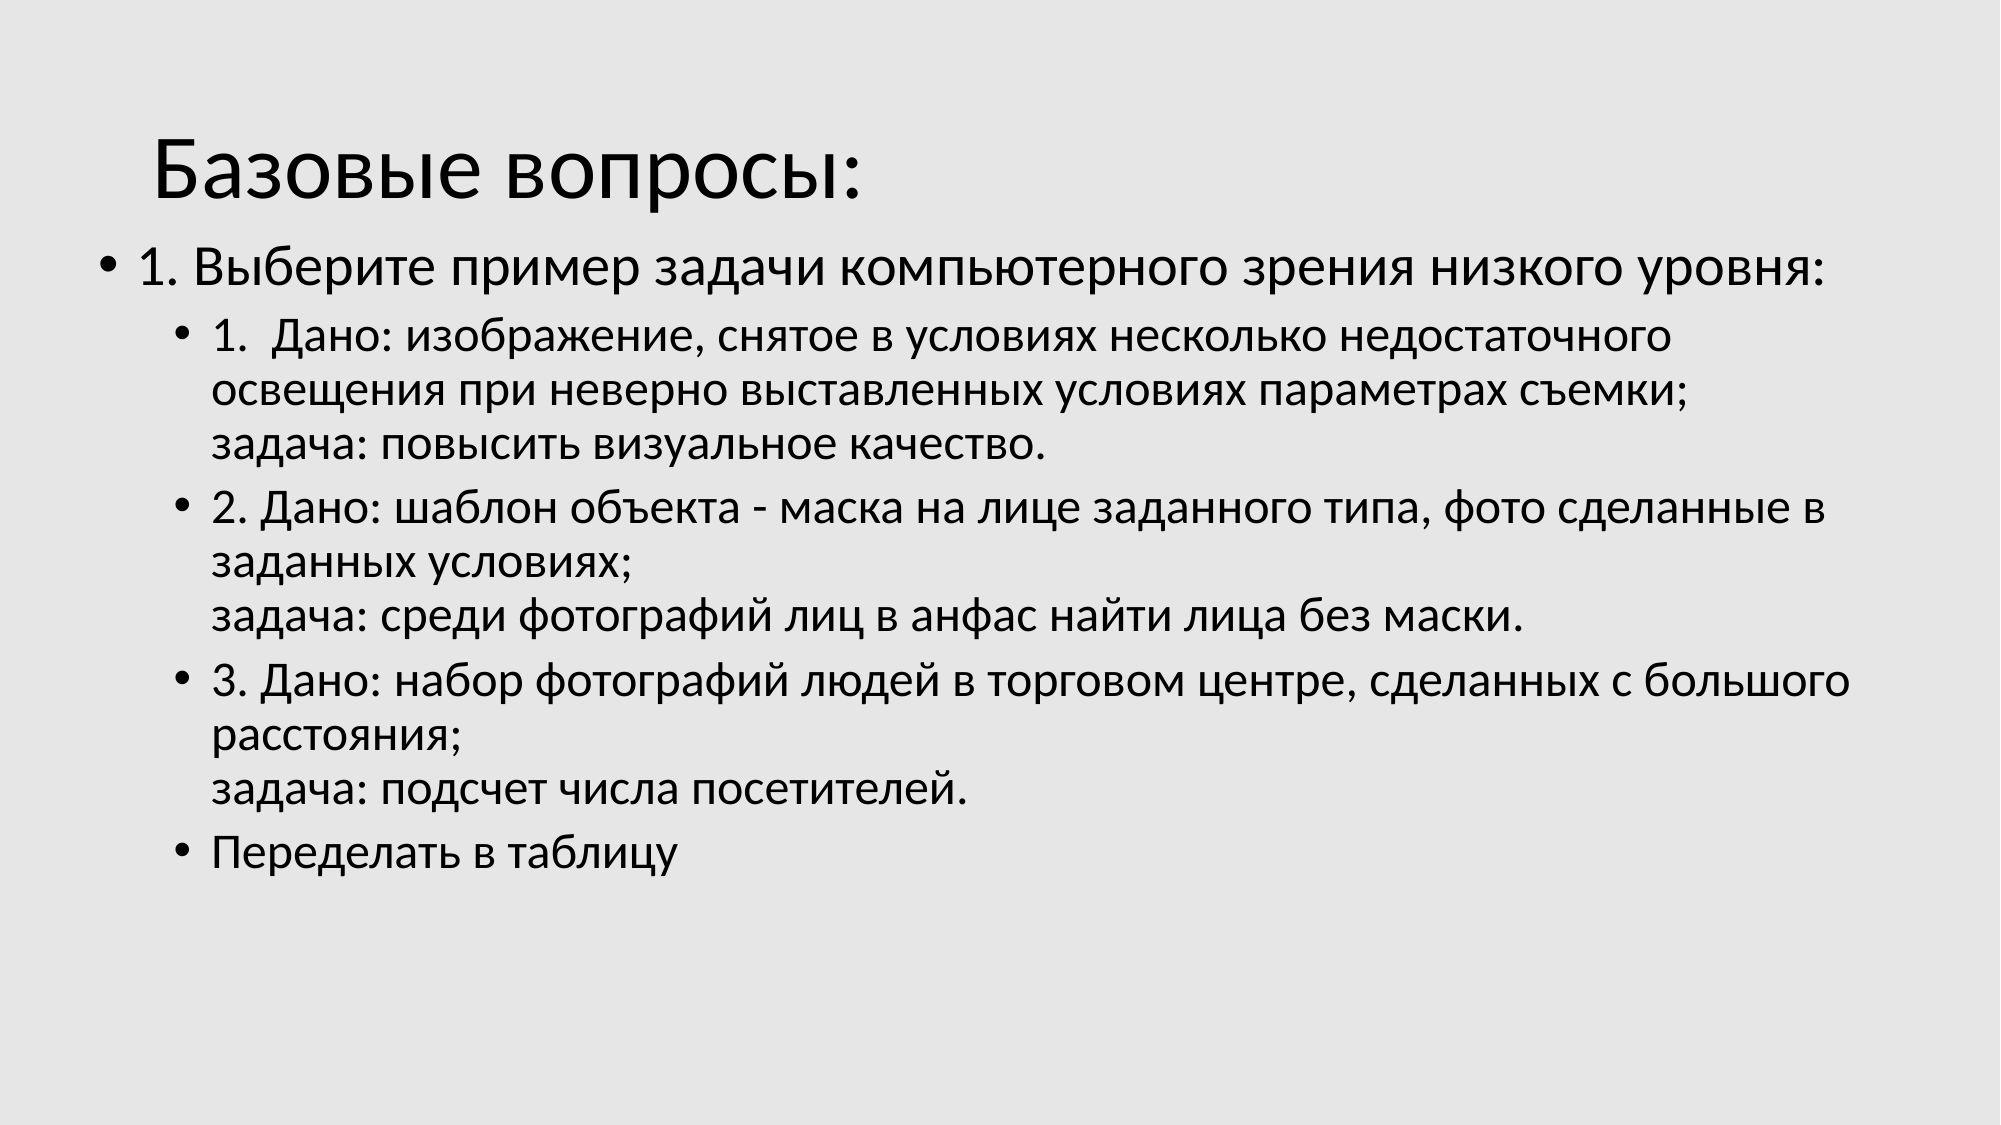

# Базовые вопросы:
1. Выберите пример задачи компьютерного зрения низкого уровня:
1.  Дано: изображение, снятое в условиях несколько недостаточного освещения при неверно выставленных условиях параметрах съемки;
задача: повысить визуальное качество.
2. Дано: шаблон объекта - маска на лице заданного типа, фото сделанные в заданных условиях;
задача: среди фотографий лиц в анфас найти лица без маски.
3. Дано: набор фотографий людей в торговом центре, сделанных с большого расстояния;
задача: подсчет числа посетителей.
Переделать в таблицу